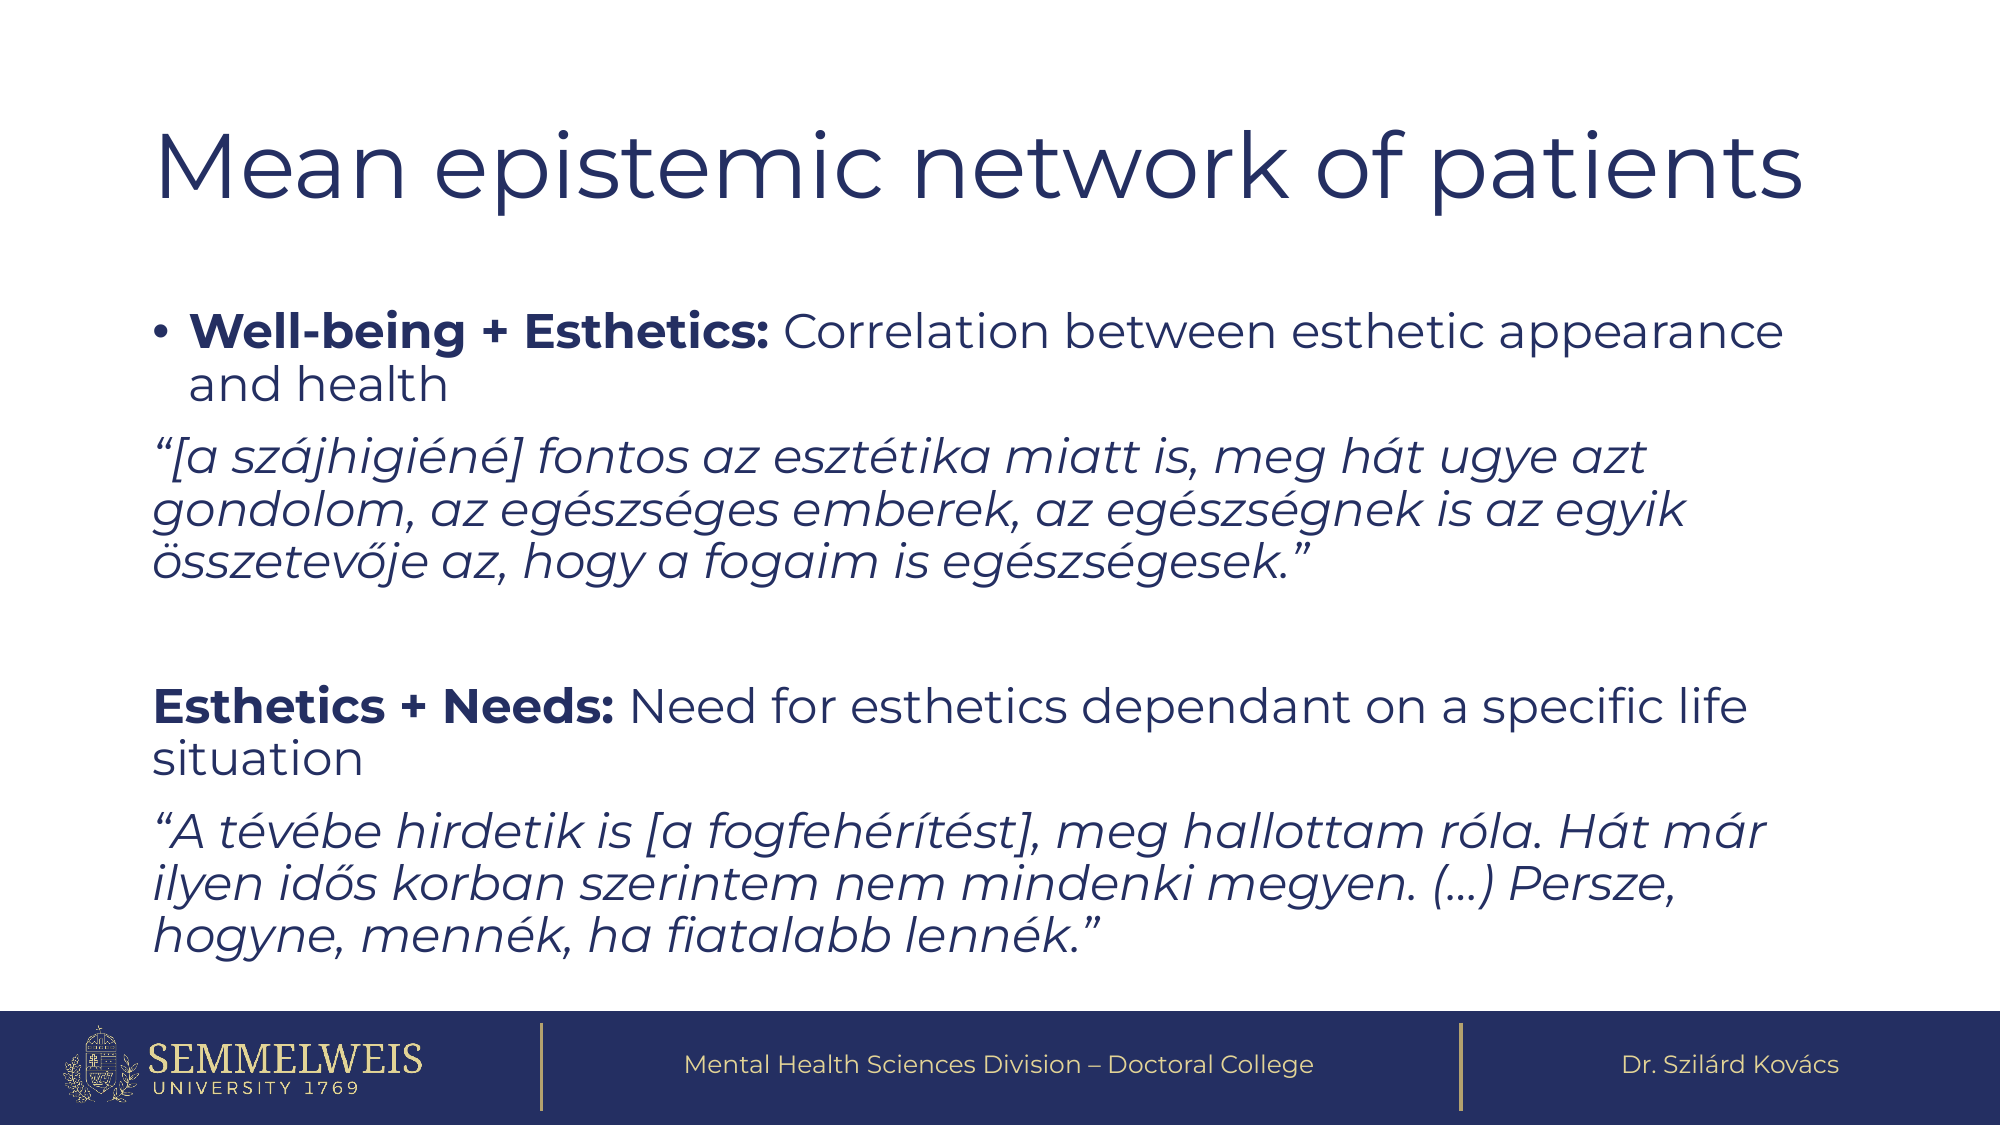

# Mean epistemic network of patients
Well-being + Esthetics: Correlation between esthetic appearance and health
“[a szájhigiéné] fontos az esztétika miatt is, meg hát ugye azt gondolom, az egészséges emberek, az egészségnek is az egyik összetevője az, hogy a fogaim is egészségesek.”

Esthetics + Needs: Need for esthetics dependant on a specific life situation
“A tévébe hirdetik is [a fogfehérítést], meg hallottam róla. Hát már ilyen idős korban szerintem nem mindenki megyen. (…) Persze, hogyne, mennék, ha fiatalabb lennék.”